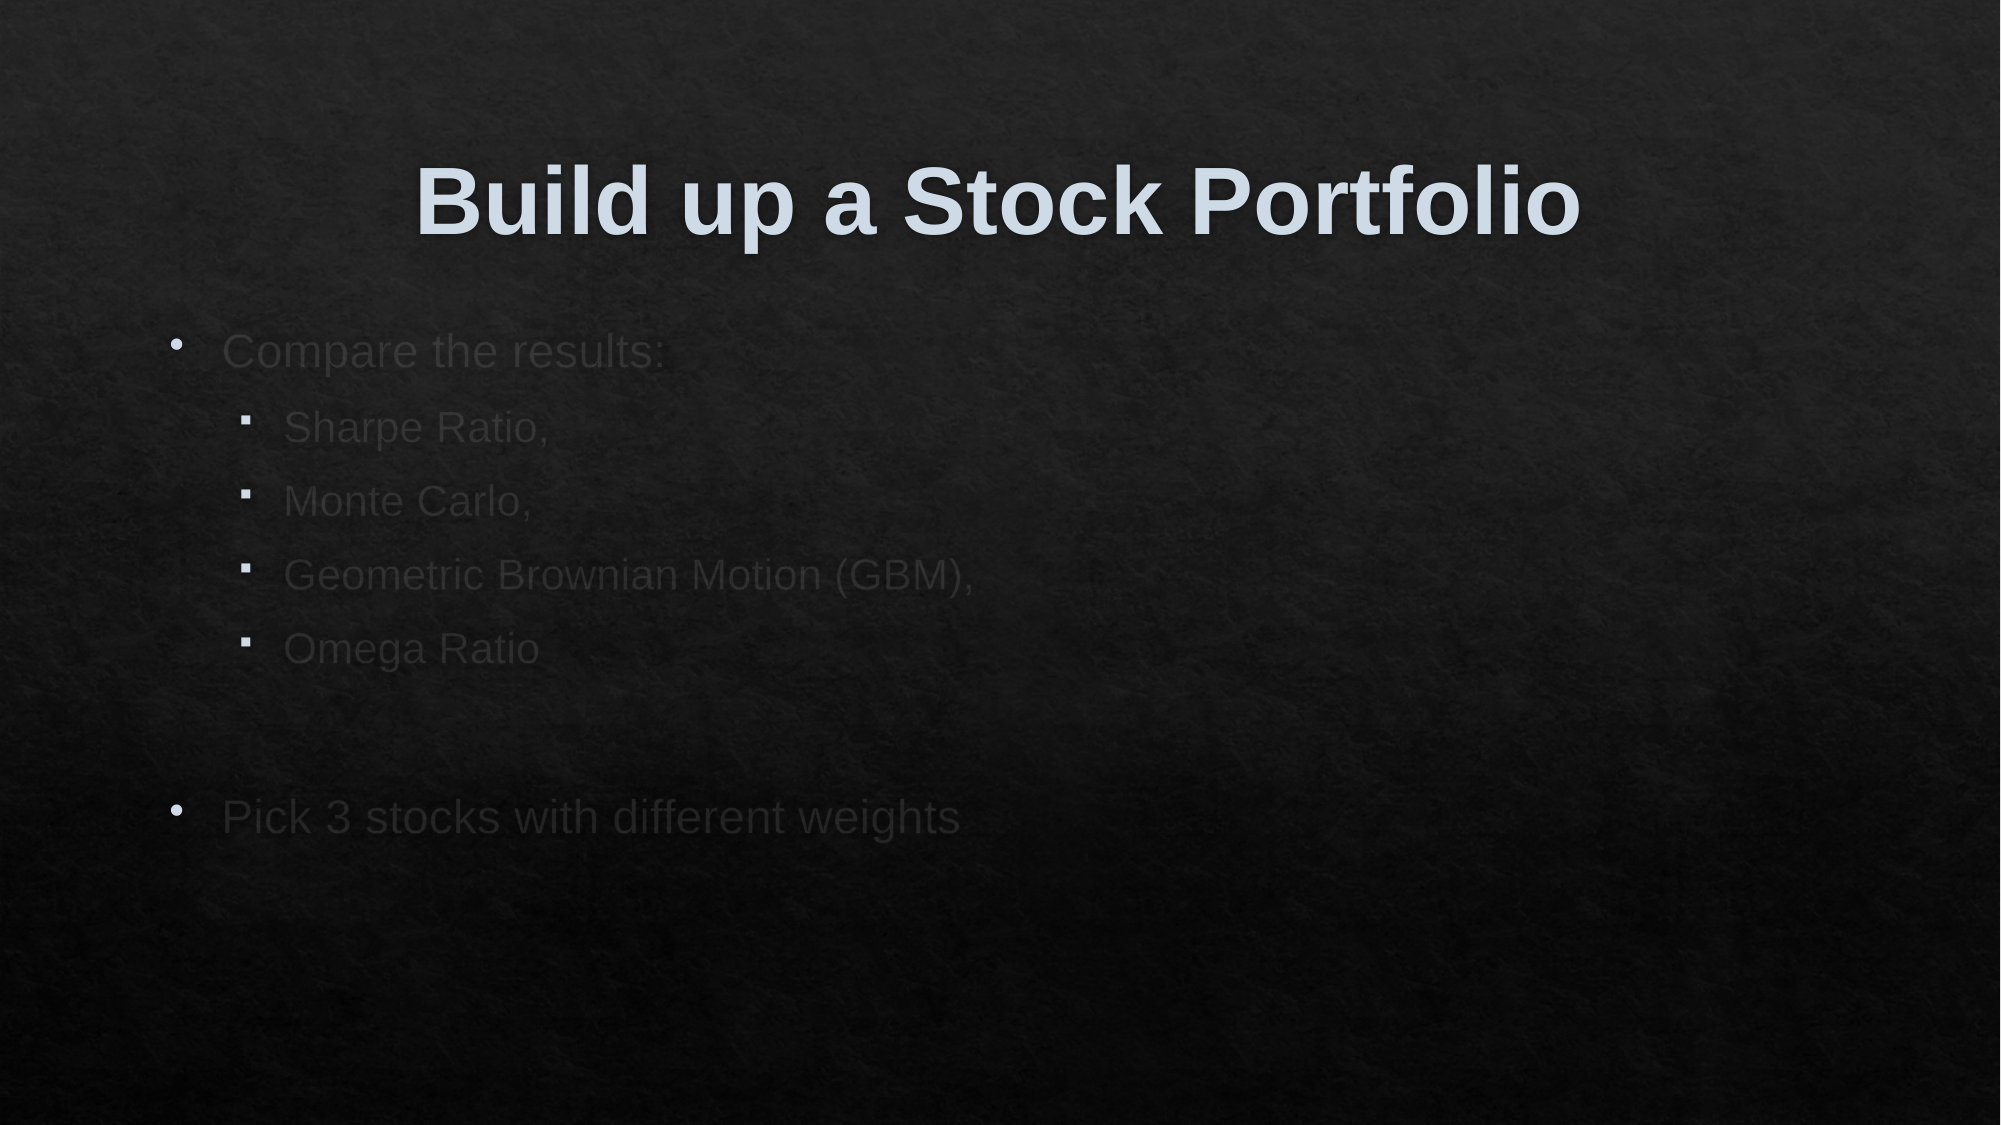

# Build up a Stock Portfolio
Compare the results:
Sharpe Ratio,
Monte Carlo,
Geometric Brownian Motion (GBM),
Omega Ratio

Pick 3 stocks with different weights